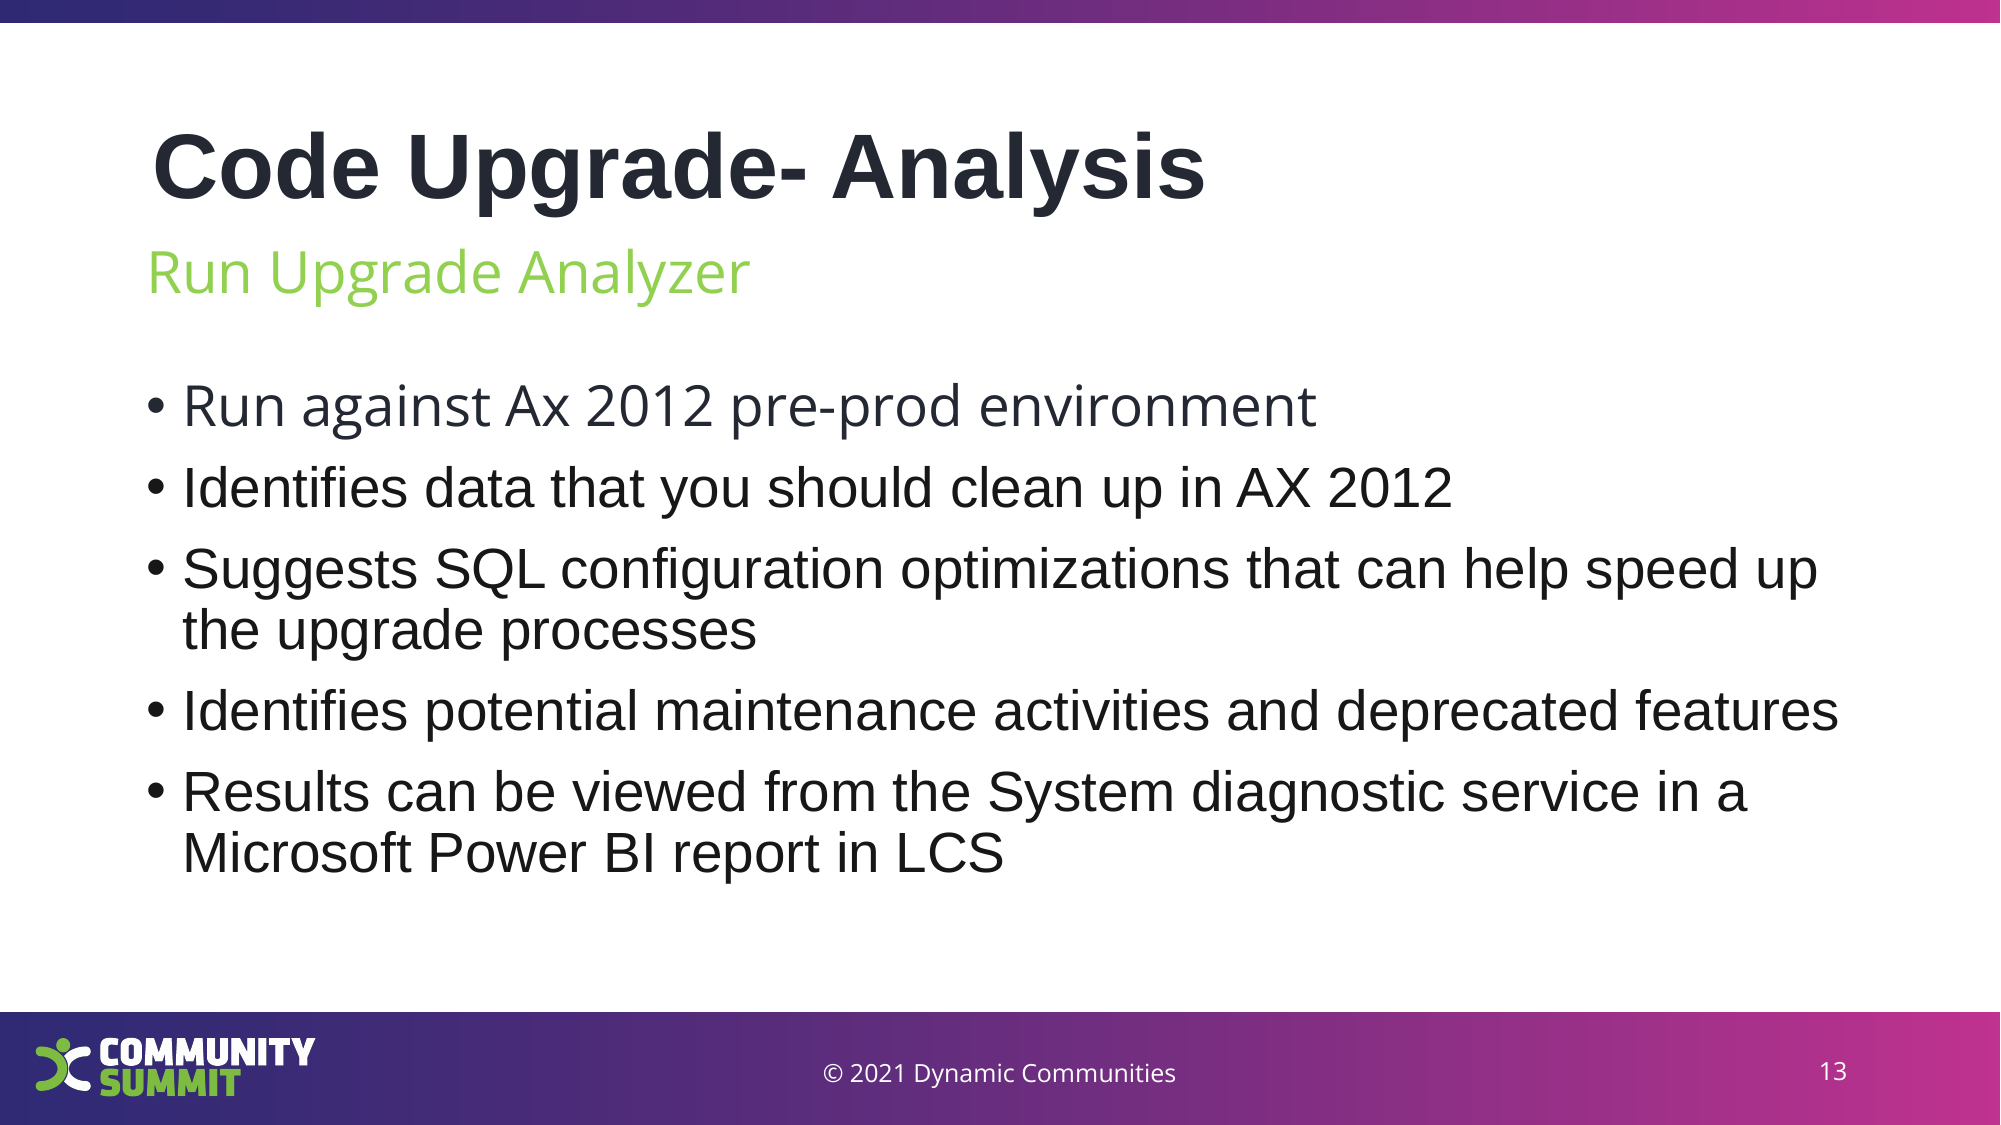

# Code Upgrade- Analysis
Run Upgrade Analyzer
Run against Ax 2012 pre-prod environment
Identifies data that you should clean up in AX 2012
Suggests SQL configuration optimizations that can help speed up the upgrade processes
Identifies potential maintenance activities and deprecated features
Results can be viewed from the System diagnostic service in a Microsoft Power BI report in LCS
© 2021 Dynamic Communities
13